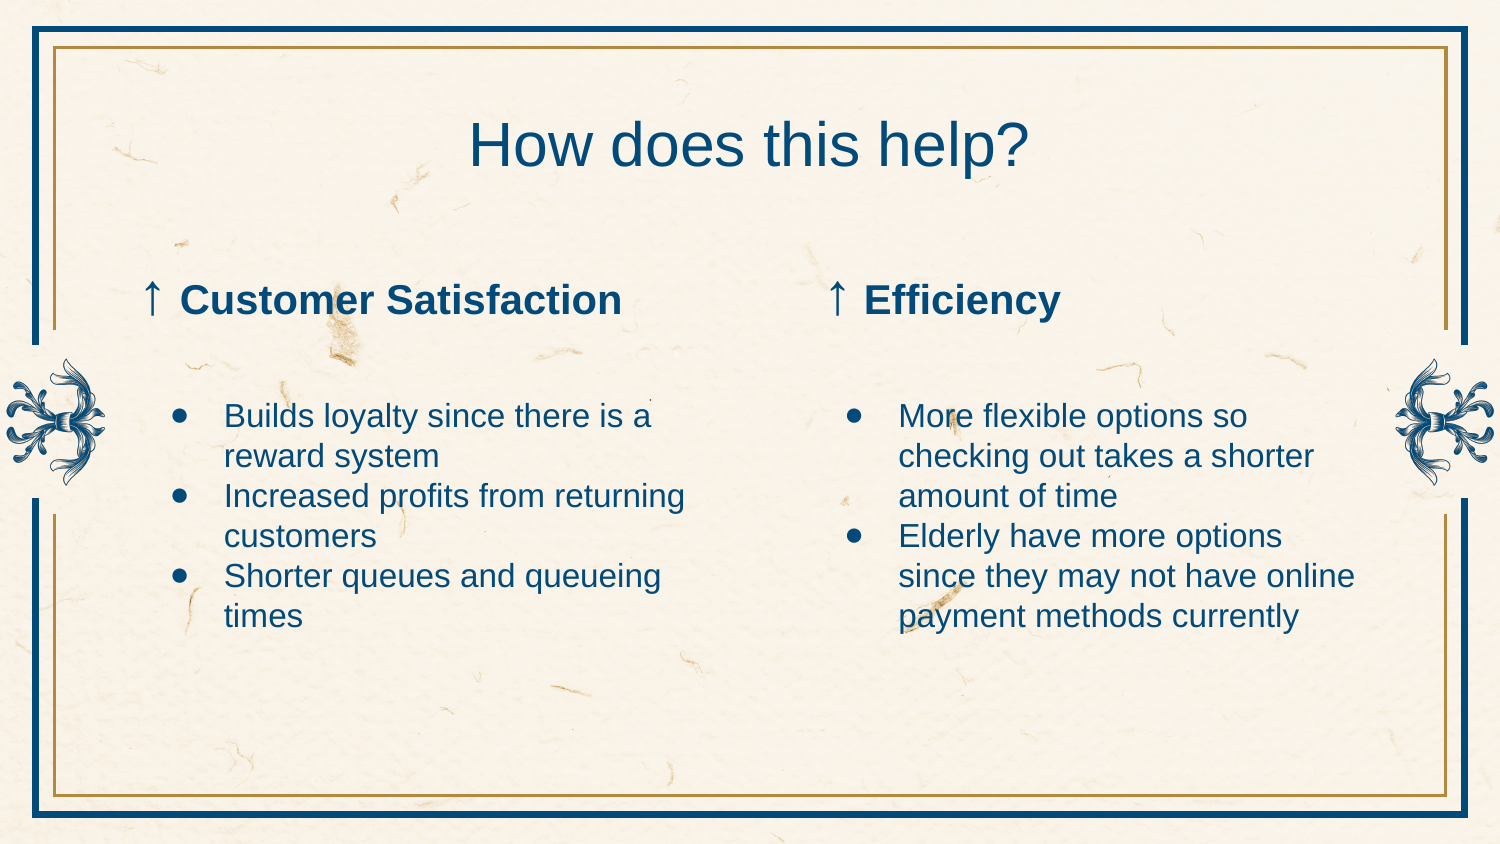

# How does this help?
↑ Efficiency
↑ Customer Satisfaction
More flexible options so checking out takes a shorter amount of time
Elderly have more options since they may not have online payment methods currently

Builds loyalty since there is a reward system
Increased profits from returning customers
Shorter queues and queueing times